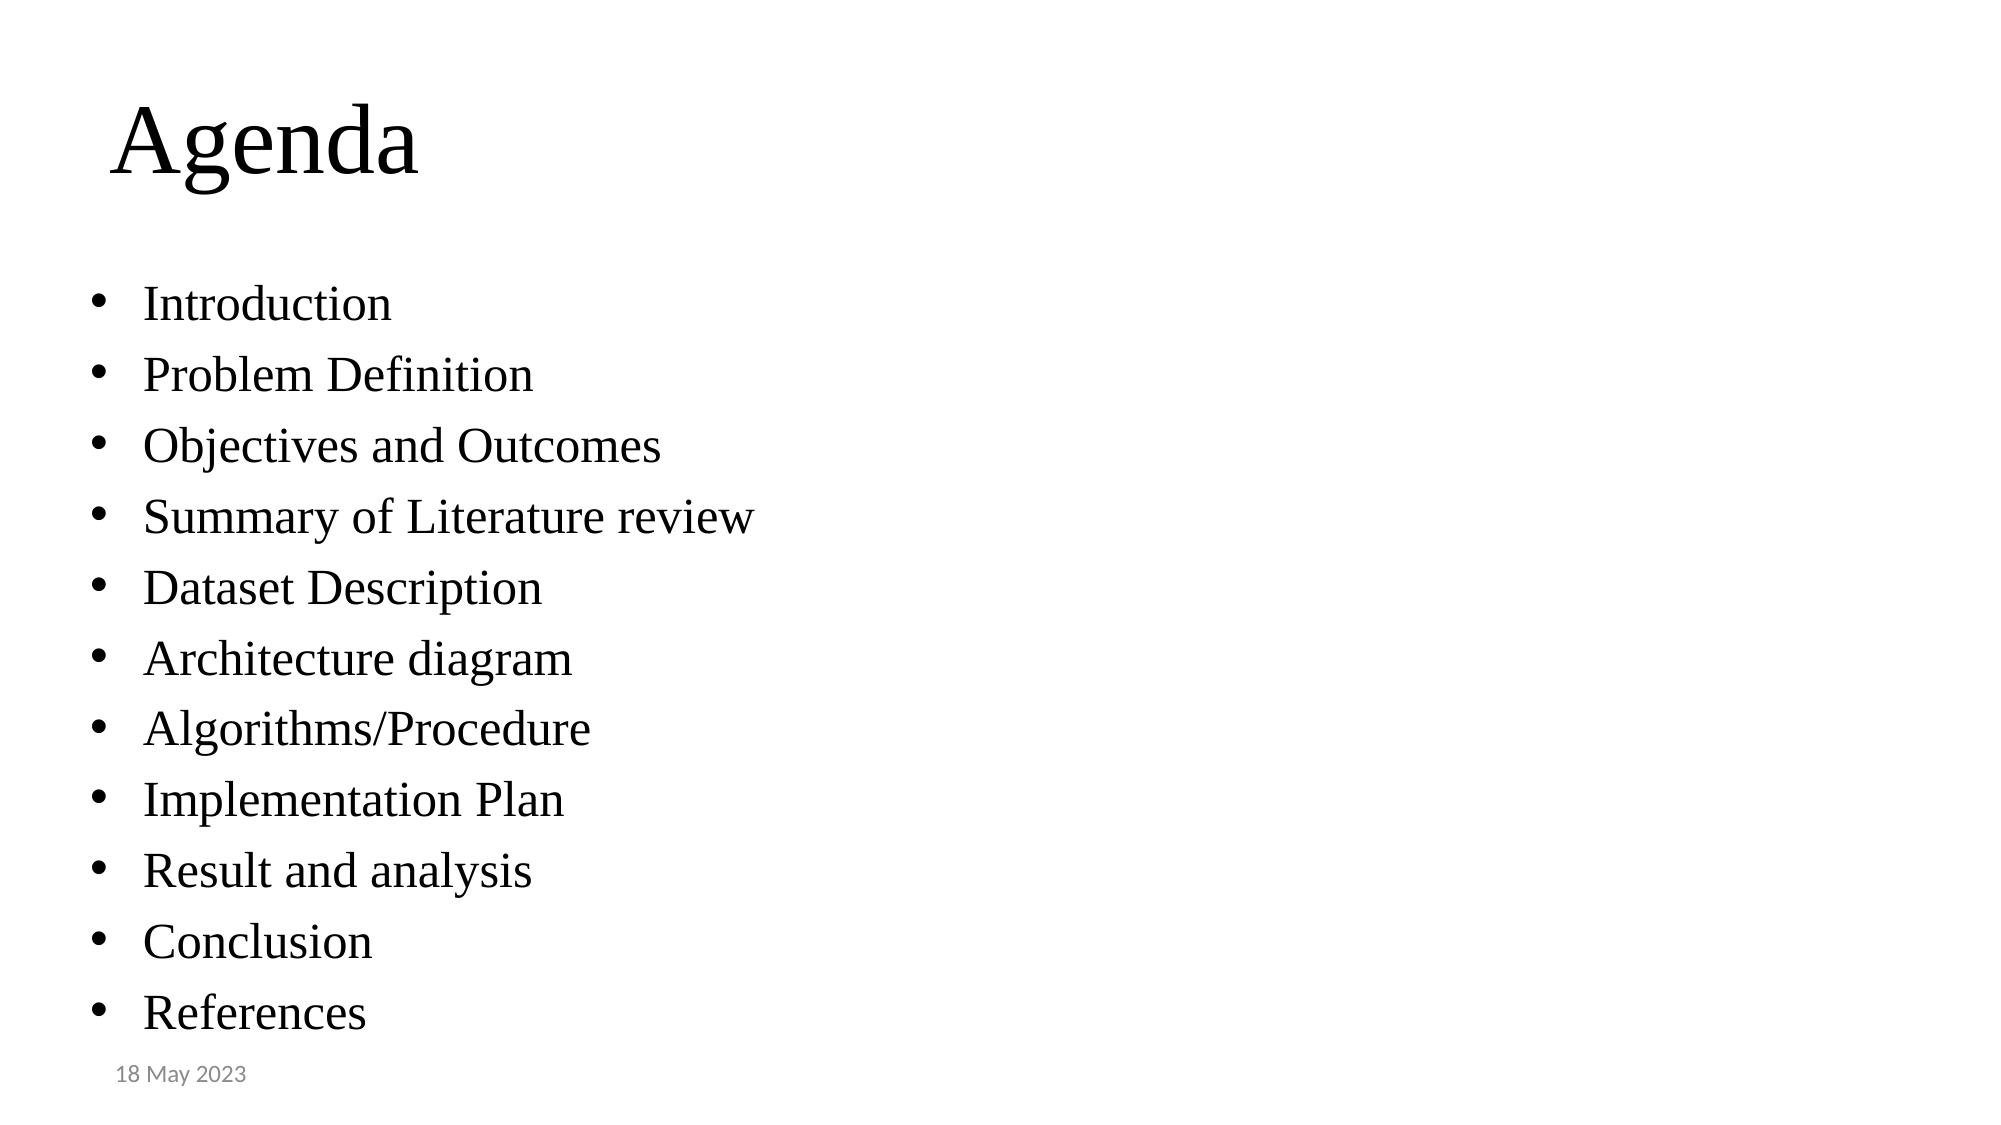

Agenda
Introduction
Problem Definition
Objectives and Outcomes
Summary of Literature review
Dataset Description
Architecture diagram
Algorithms/Procedure
Implementation Plan
Result and analysis
Conclusion
References
18 May 2023